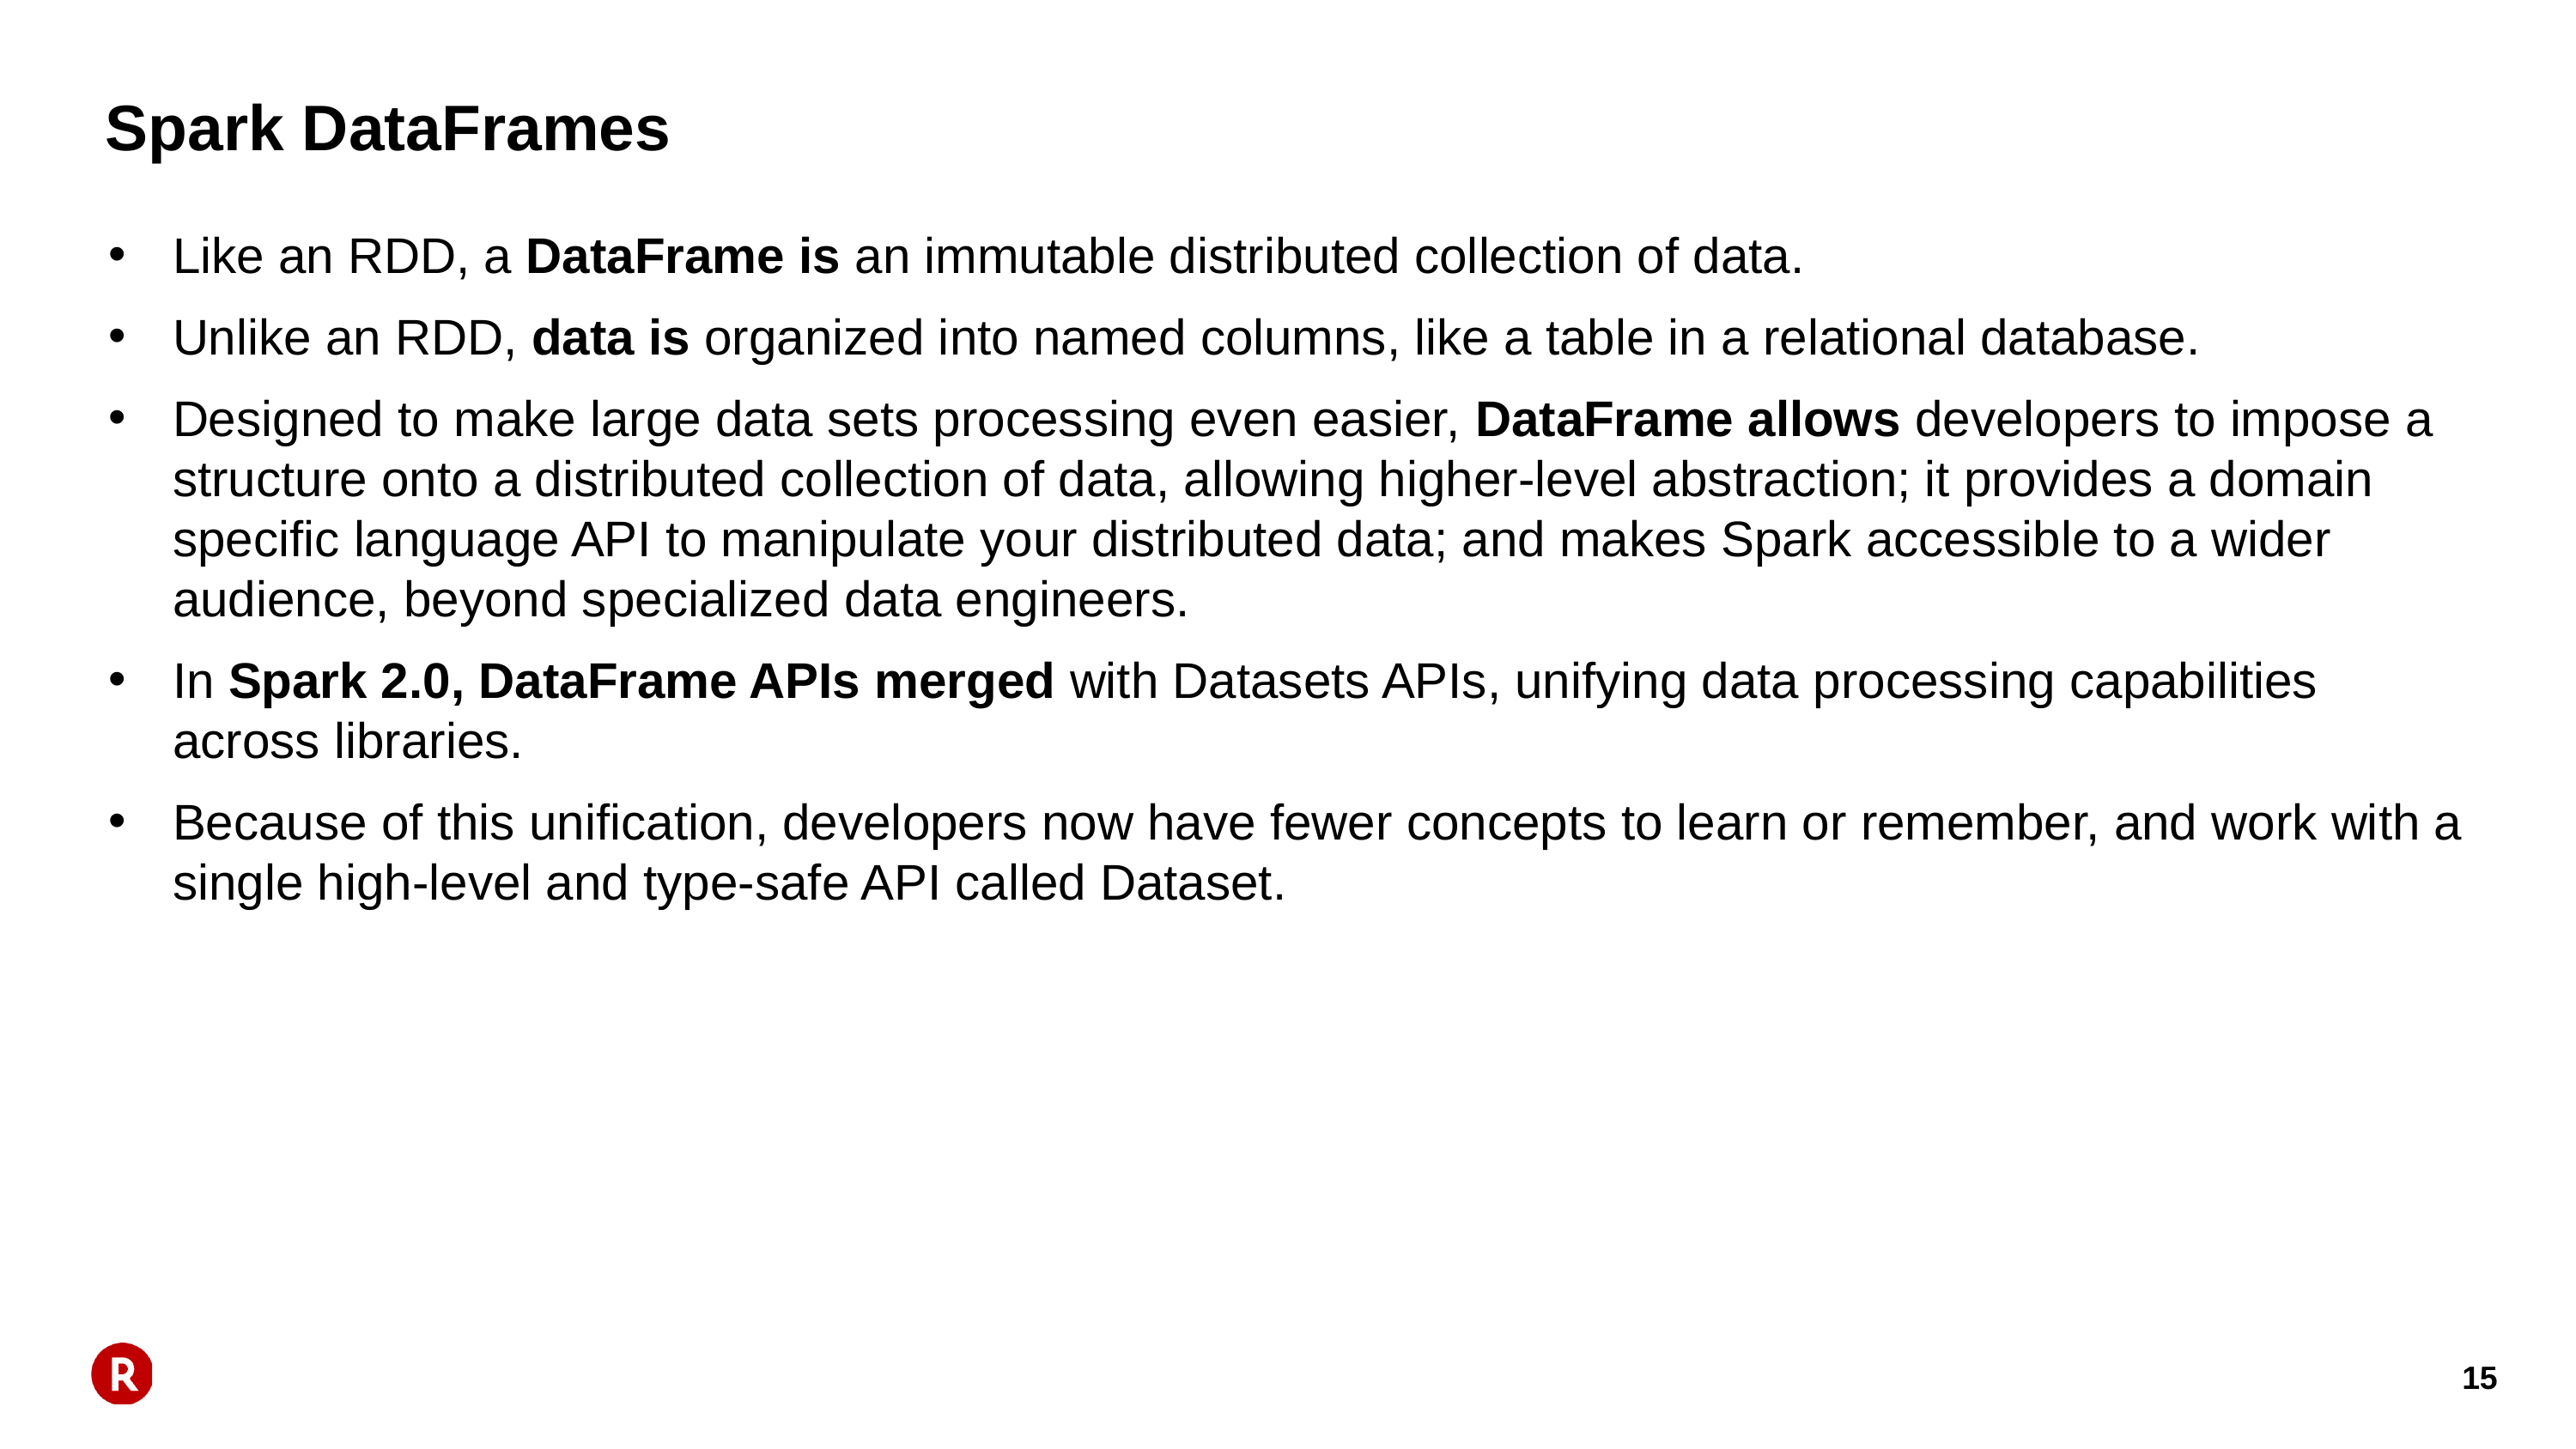

# Spark DataFrames
Like an RDD, a DataFrame is an immutable distributed collection of data.
Unlike an RDD, data is organized into named columns, like a table in a relational database.
Designed to make large data sets processing even easier, DataFrame allows developers to impose a structure onto a distributed collection of data, allowing higher-level abstraction; it provides a domain specific language API to manipulate your distributed data; and makes Spark accessible to a wider audience, beyond specialized data engineers.
In Spark 2.0, DataFrame APIs merged with Datasets APIs, unifying data processing capabilities across libraries.
Because of this unification, developers now have fewer concepts to learn or remember, and work with a single high-level and type-safe API called Dataset.